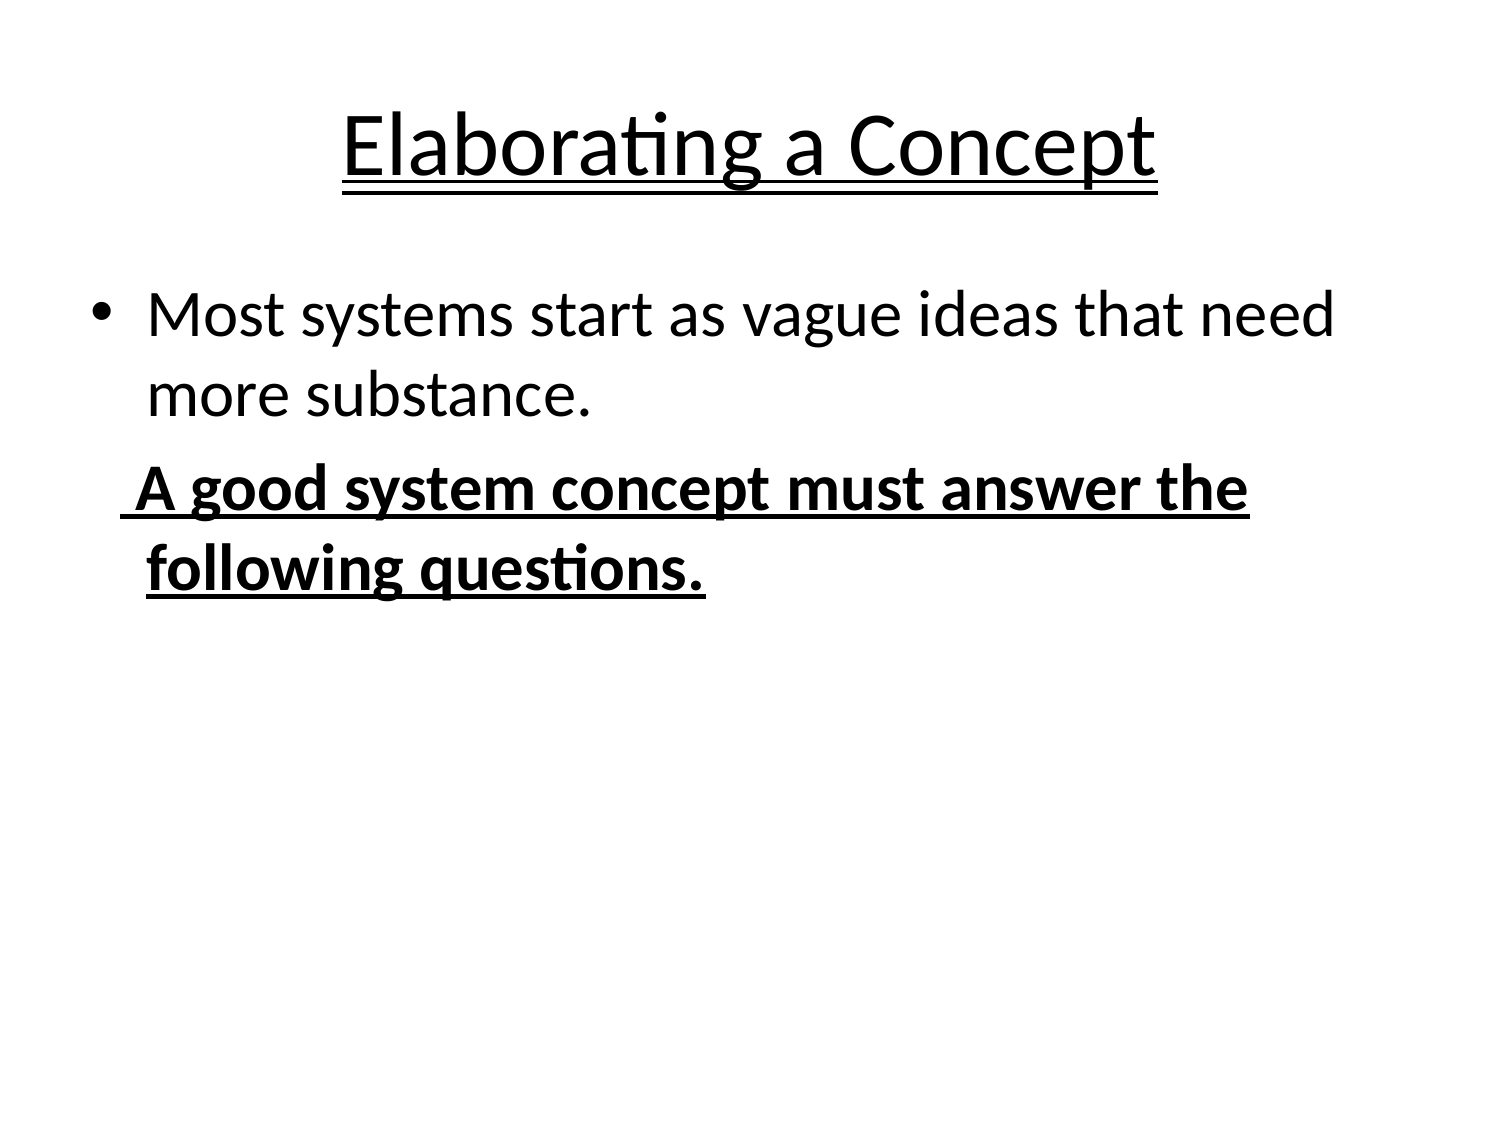

# Elaborating a Concept
Most systems start as vague ideas that need more substance.
   A good system concept must answer the following questions.